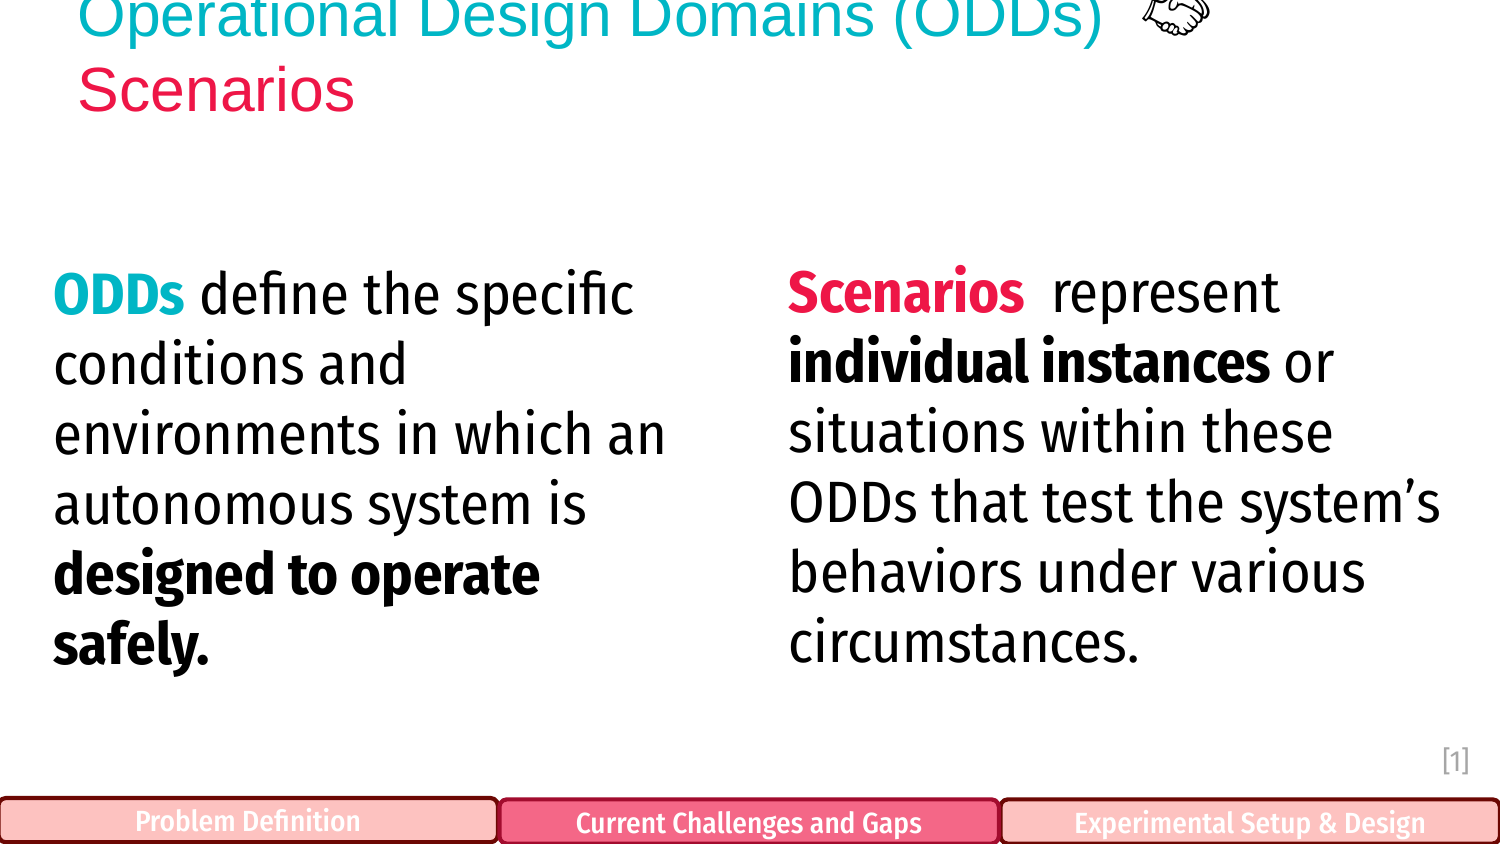

Operational Design Domains (ODDs)  🤝 Scenarios
Scenarios  represent individual instances or situations within these ODDs that test the system’s behaviors under various circumstances.
ODDs define the specific conditions and environments in which an autonomous system is designed to operate safely.
[1]
Problem Definition
Current Challenges and Gaps
Experimental Setup & Design